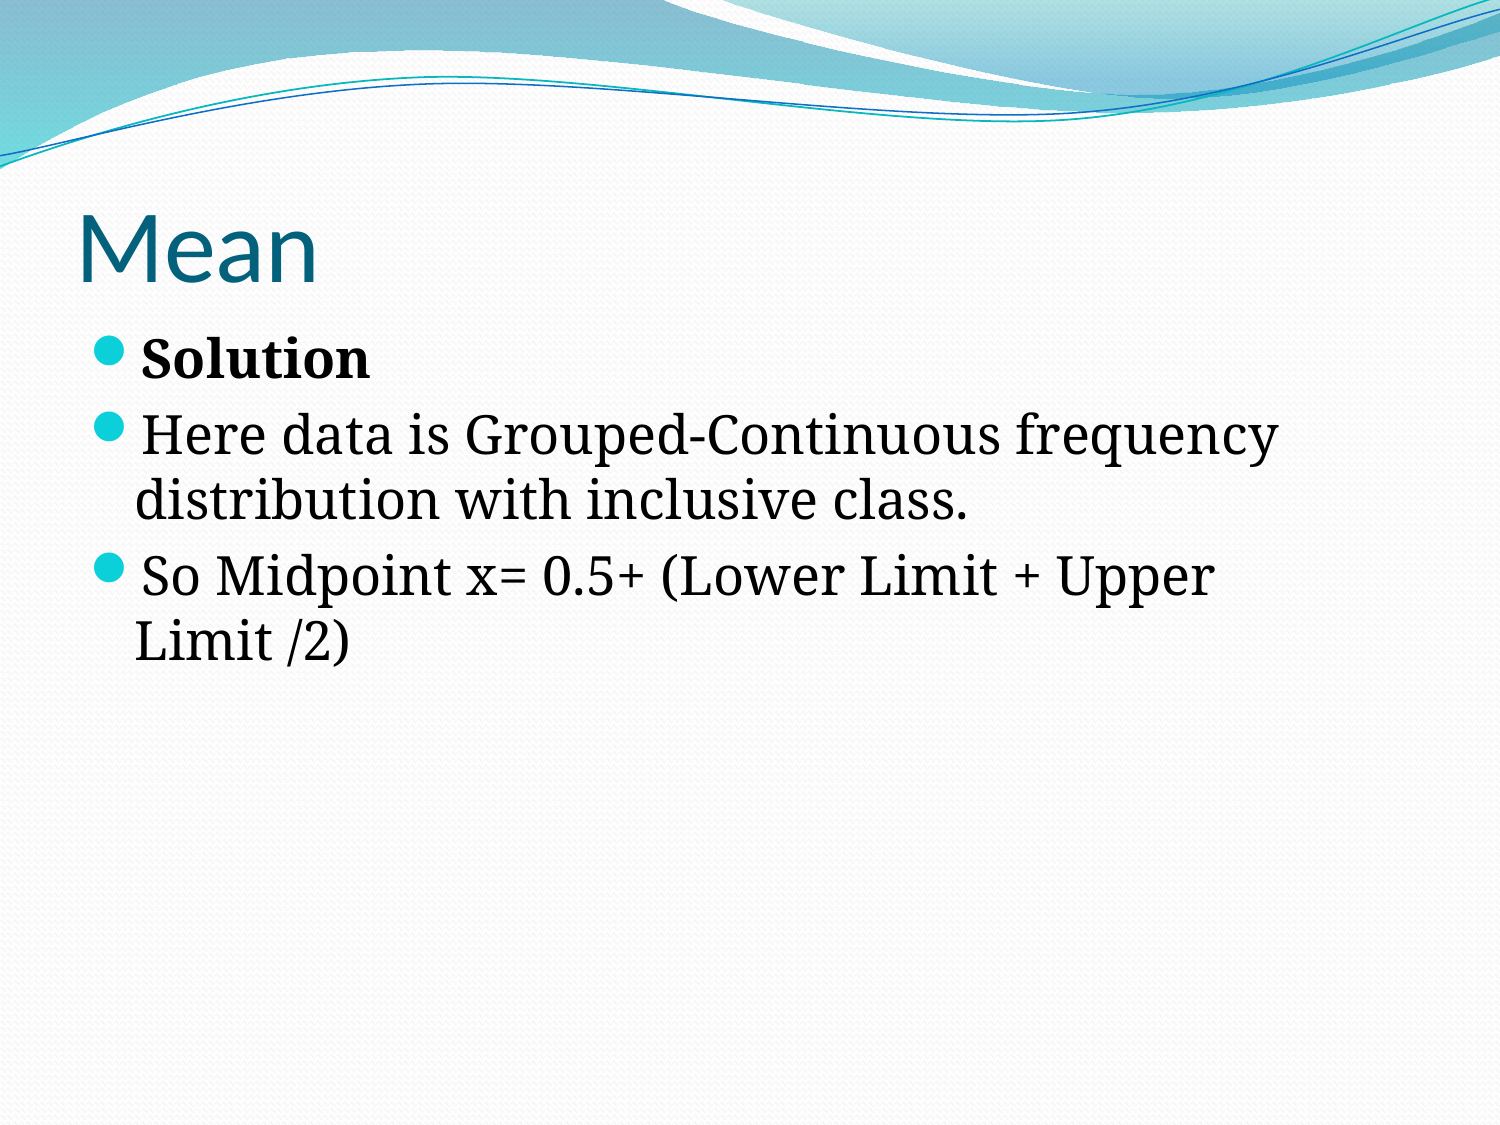

# Mean
Solution
Here data is Grouped-Continuous frequency distribution with inclusive class.
So Midpoint x= 0.5+ (Lower Limit + Upper Limit /2)